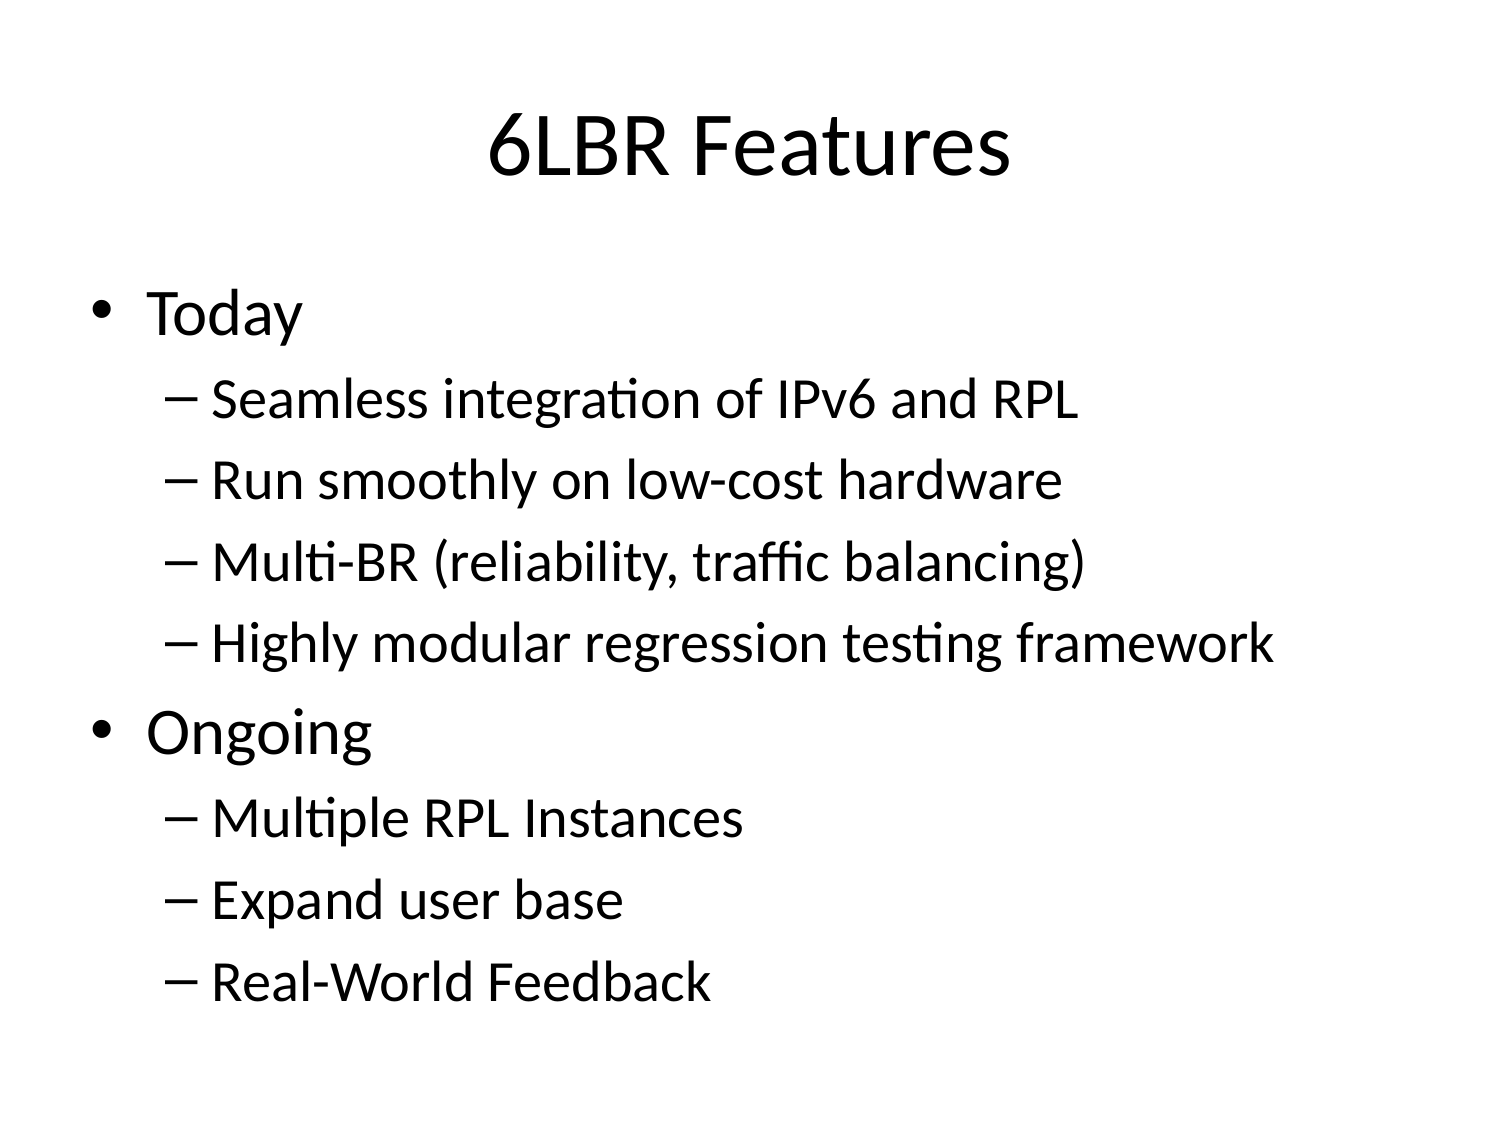

# 6LBR Features
Today
Seamless integration of IPv6 and RPL
Run smoothly on low-cost hardware
Multi-BR (reliability, traffic balancing)
Highly modular regression testing framework
Ongoing
Multiple RPL Instances
Expand user base
Real-World Feedback